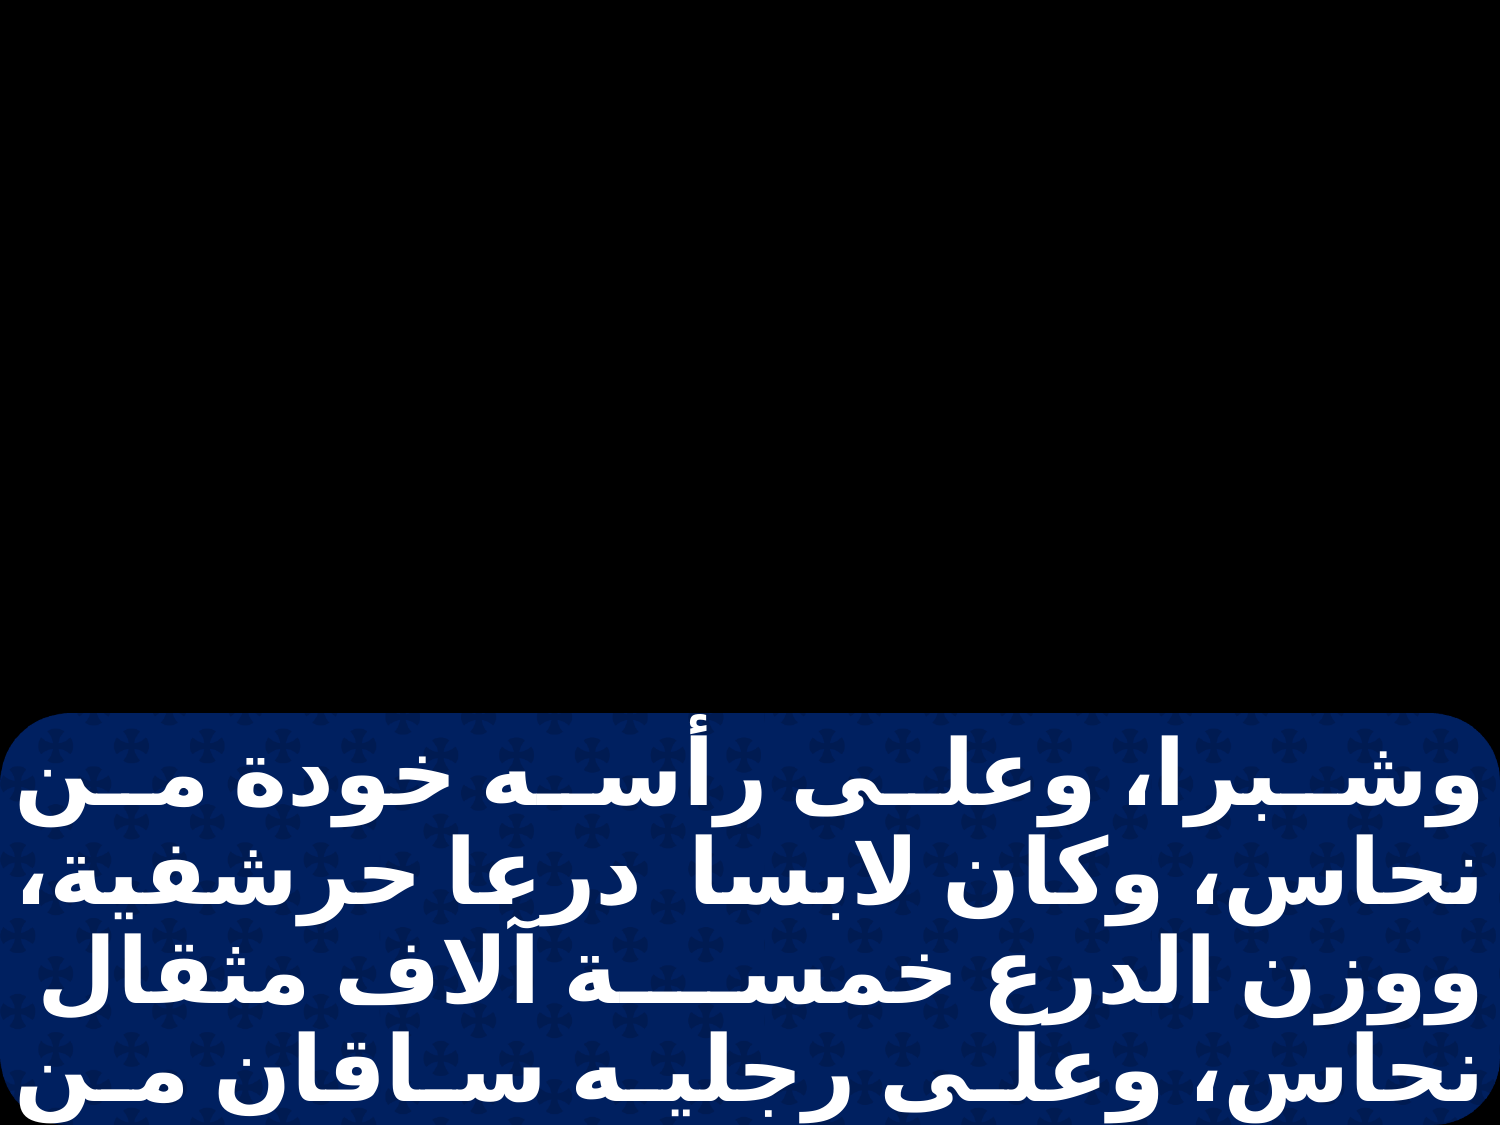

وشبرا، وعلى رأسه خودة من نحاس، وكان لابسا  درعا حرشفية، ووزن الدرع خمسة آلاف مثقال  نحاس، وعلى رجليه ساقان من نحاس، وبين كتفيه  مزراق من نحاس، وقناة رمحه كنول النساج،